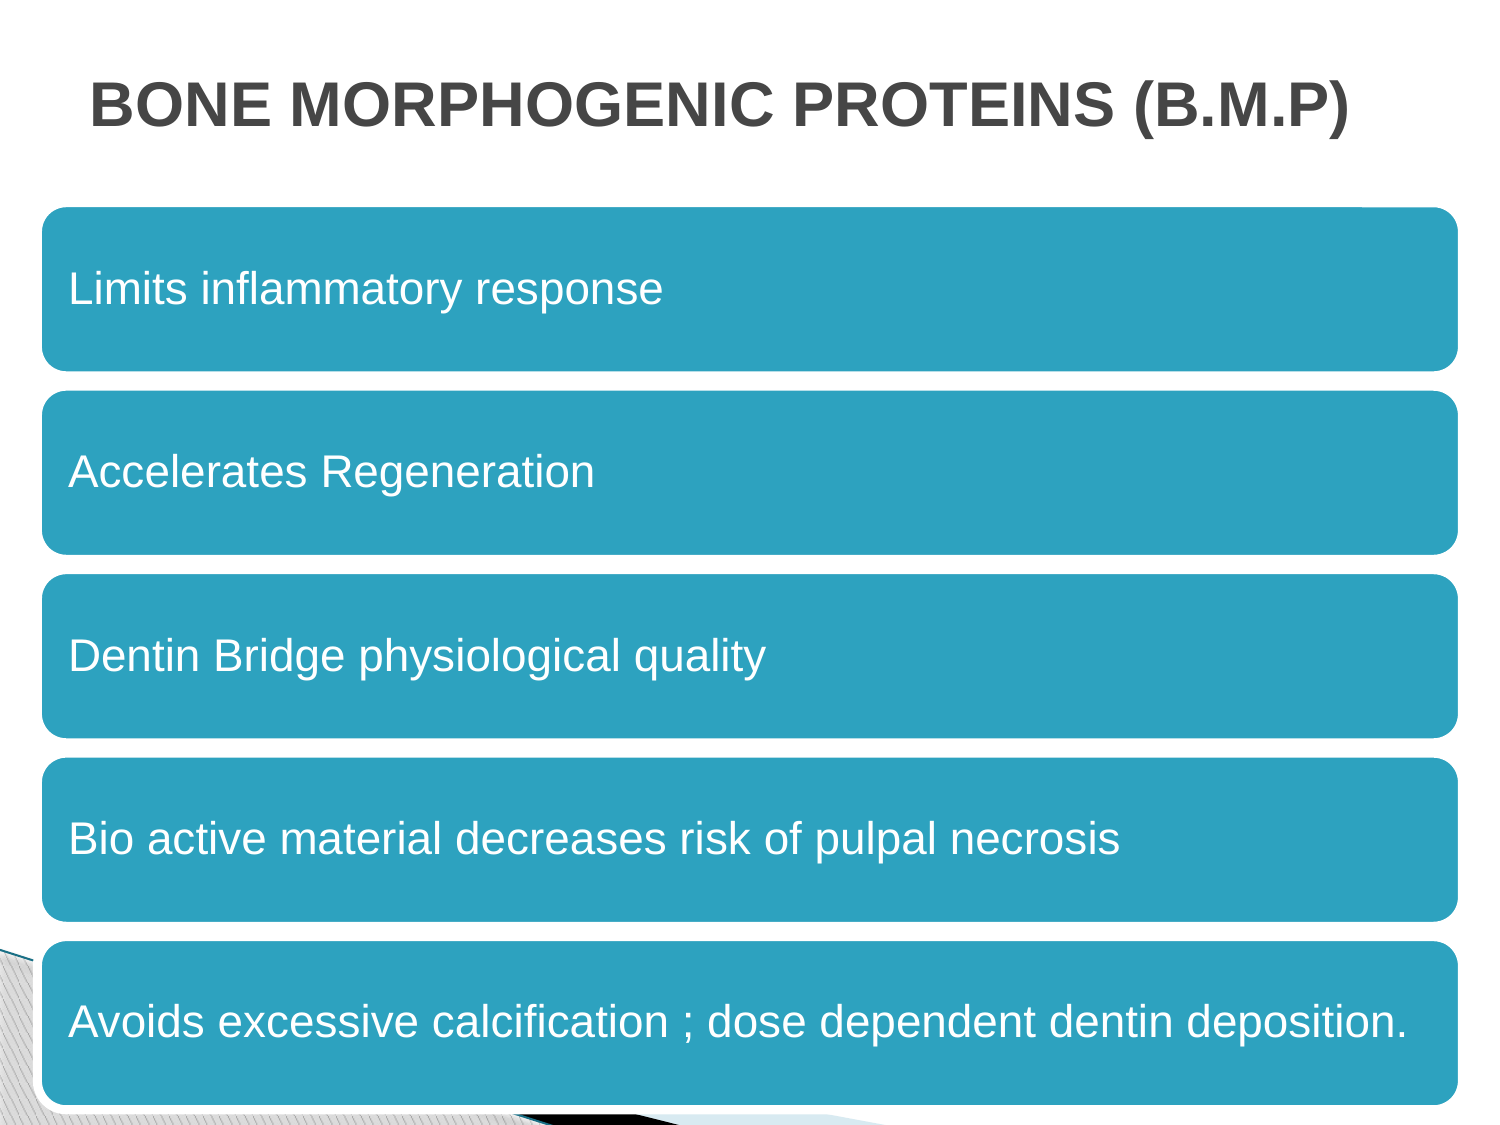

# BONE MORPHOGENIC PROTEINS (B.M.P)
Limits inflammatory response
Accelerates Regeneration
Dentin Bridge physiological quality
Bio active material decreases risk of pulpal necrosis
Avoids excessive calcification ; dose dependent dentin deposition.